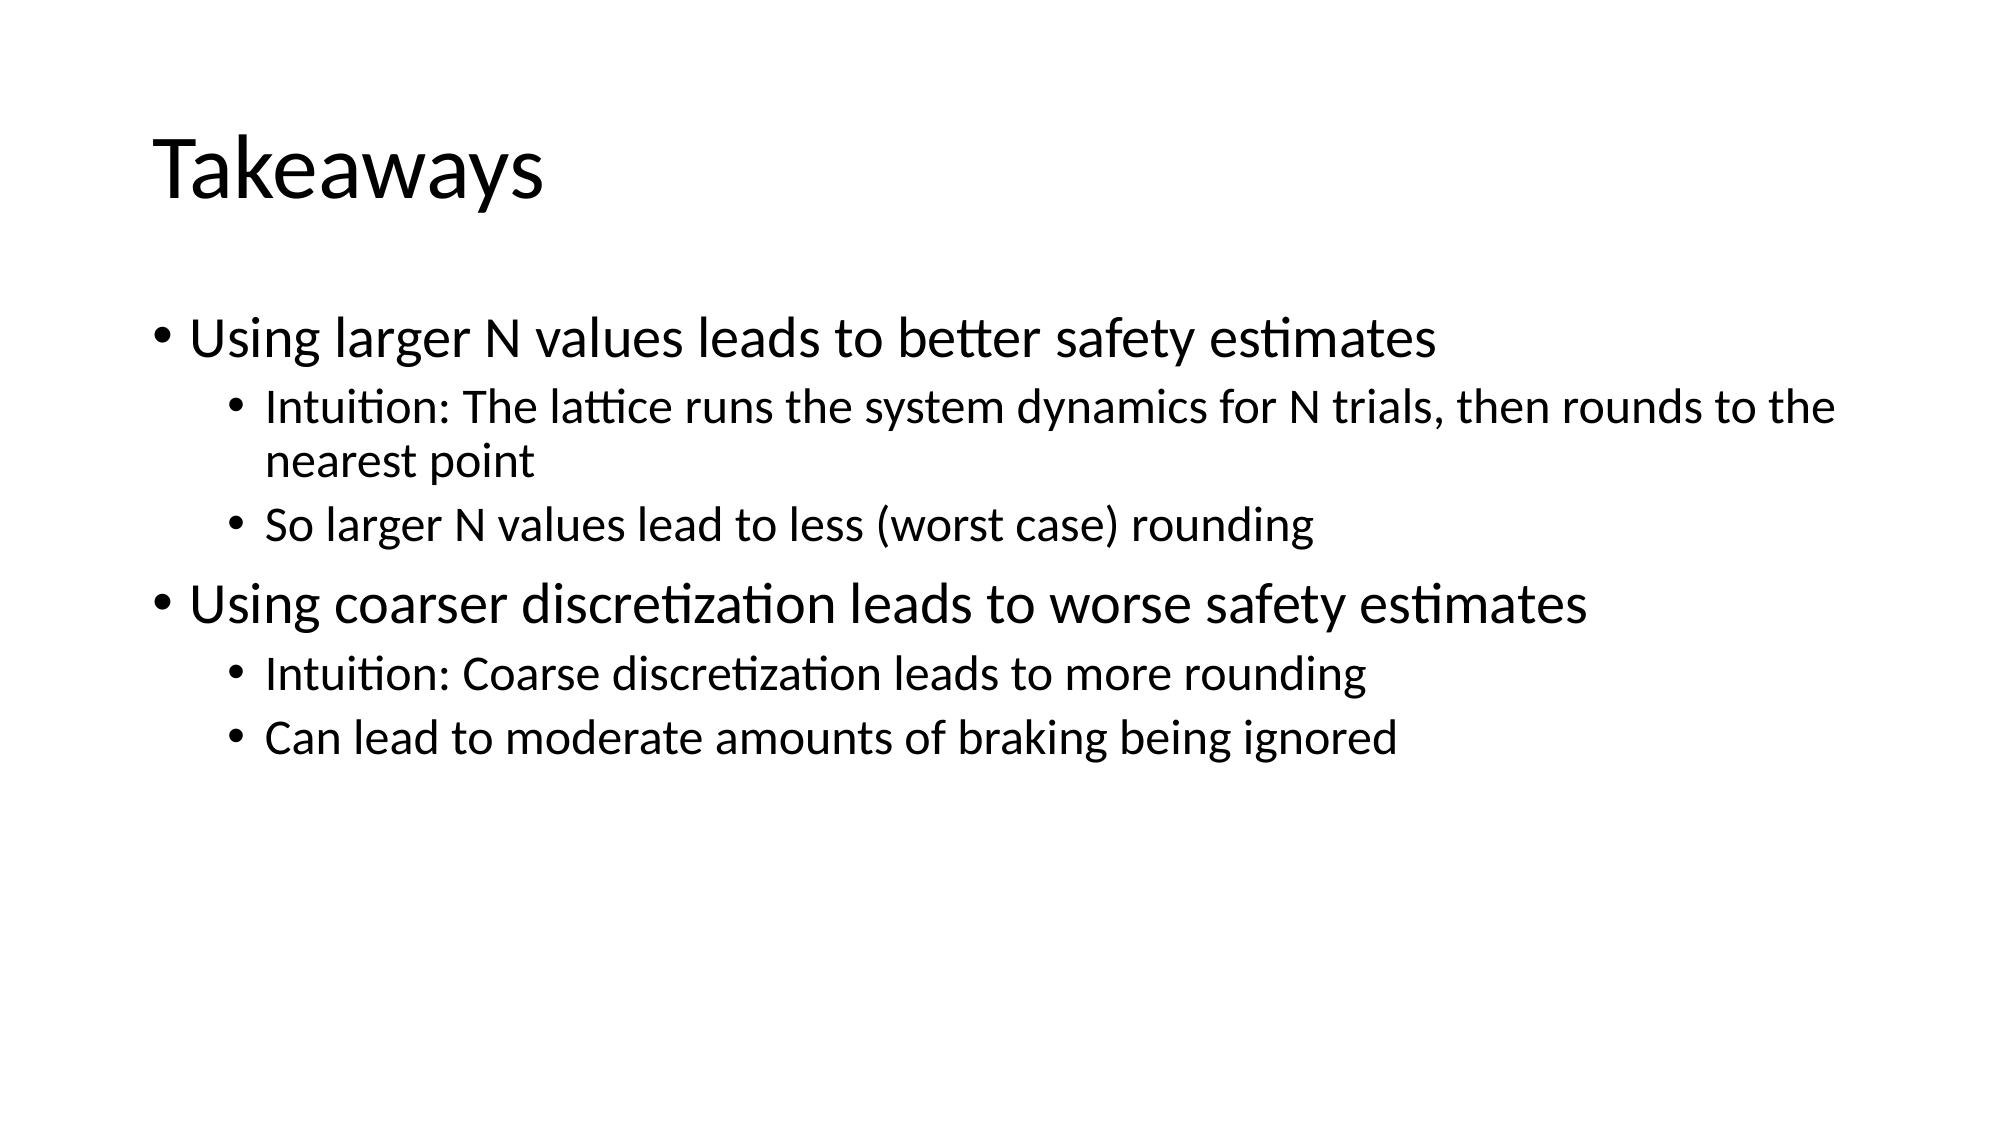

# Takeaways
Using larger N values leads to better safety estimates
Intuition: The lattice runs the system dynamics for N trials, then rounds to the nearest point
So larger N values lead to less (worst case) rounding
Using coarser discretization leads to worse safety estimates
Intuition: Coarse discretization leads to more rounding
Can lead to moderate amounts of braking being ignored